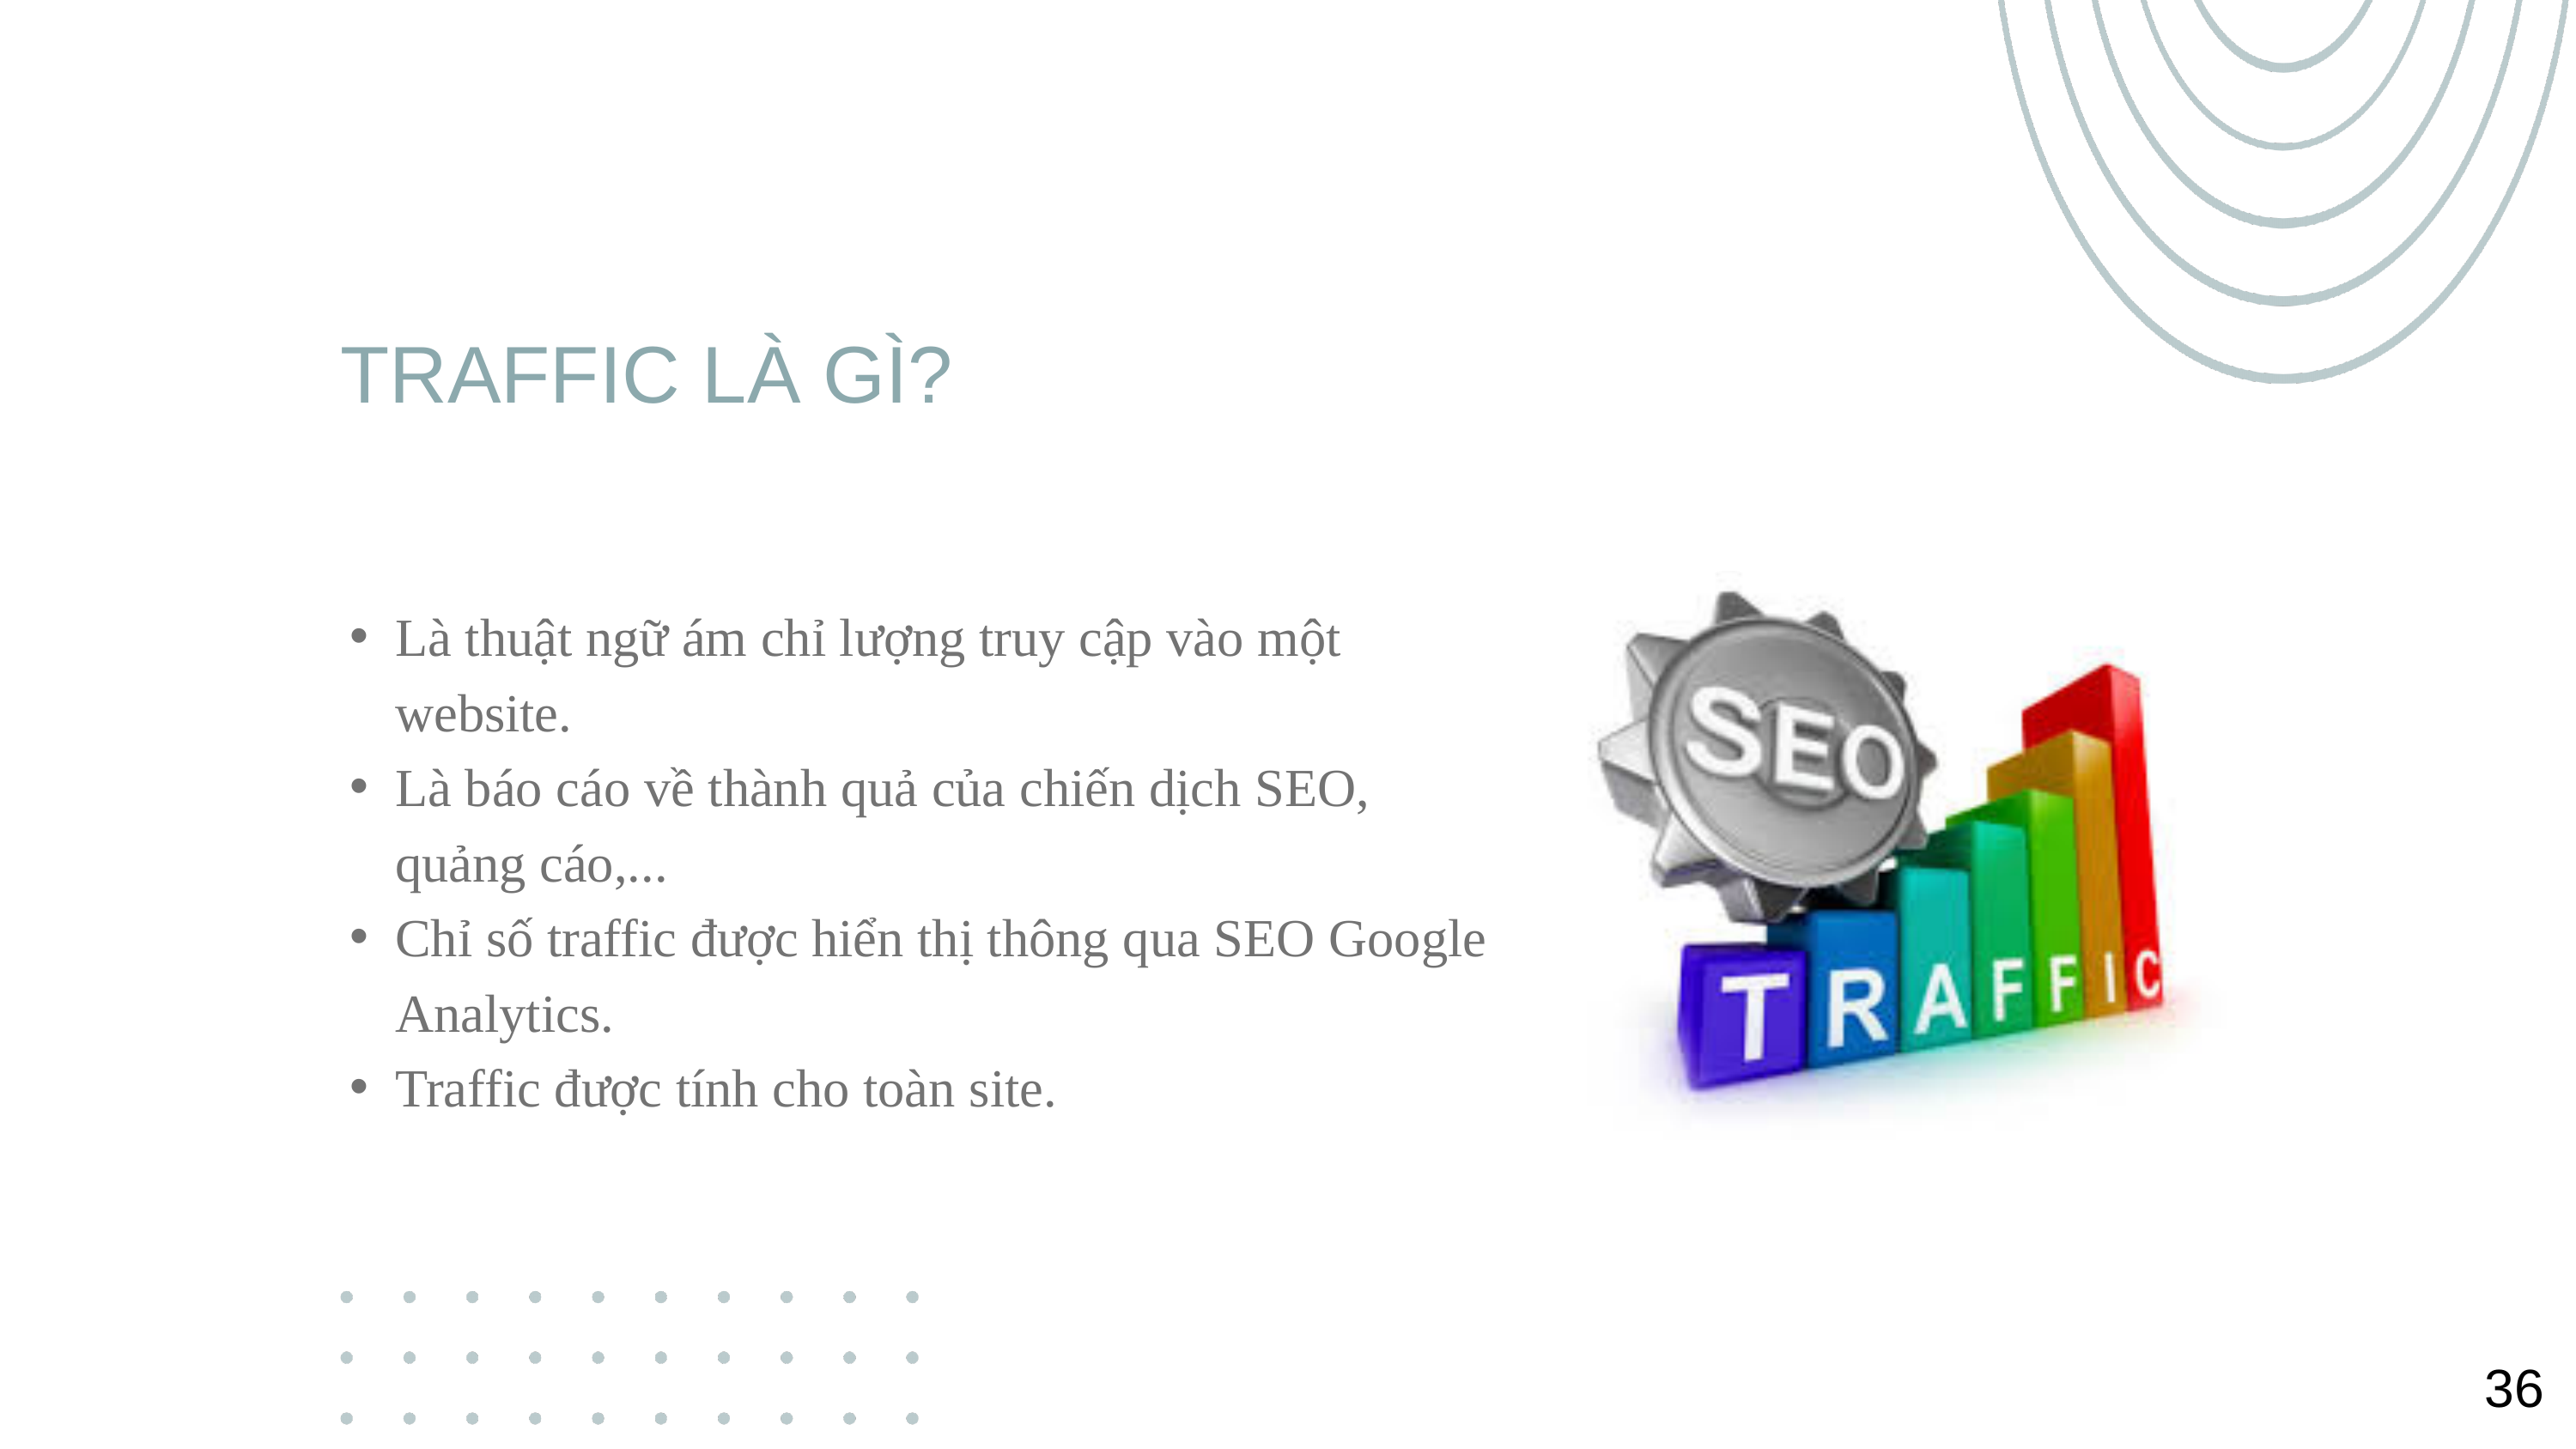

TRAFFIC LÀ GÌ?

Là thuật ngữ ám chỉ lượng truy cập vào một website.
Là báo cáo về thành quả của chiến dịch SEO, quảng cáo,...
Chỉ số traffic được hiển thị thông qua SEO Google Analytics.
Traffic được tính cho toàn site.

36